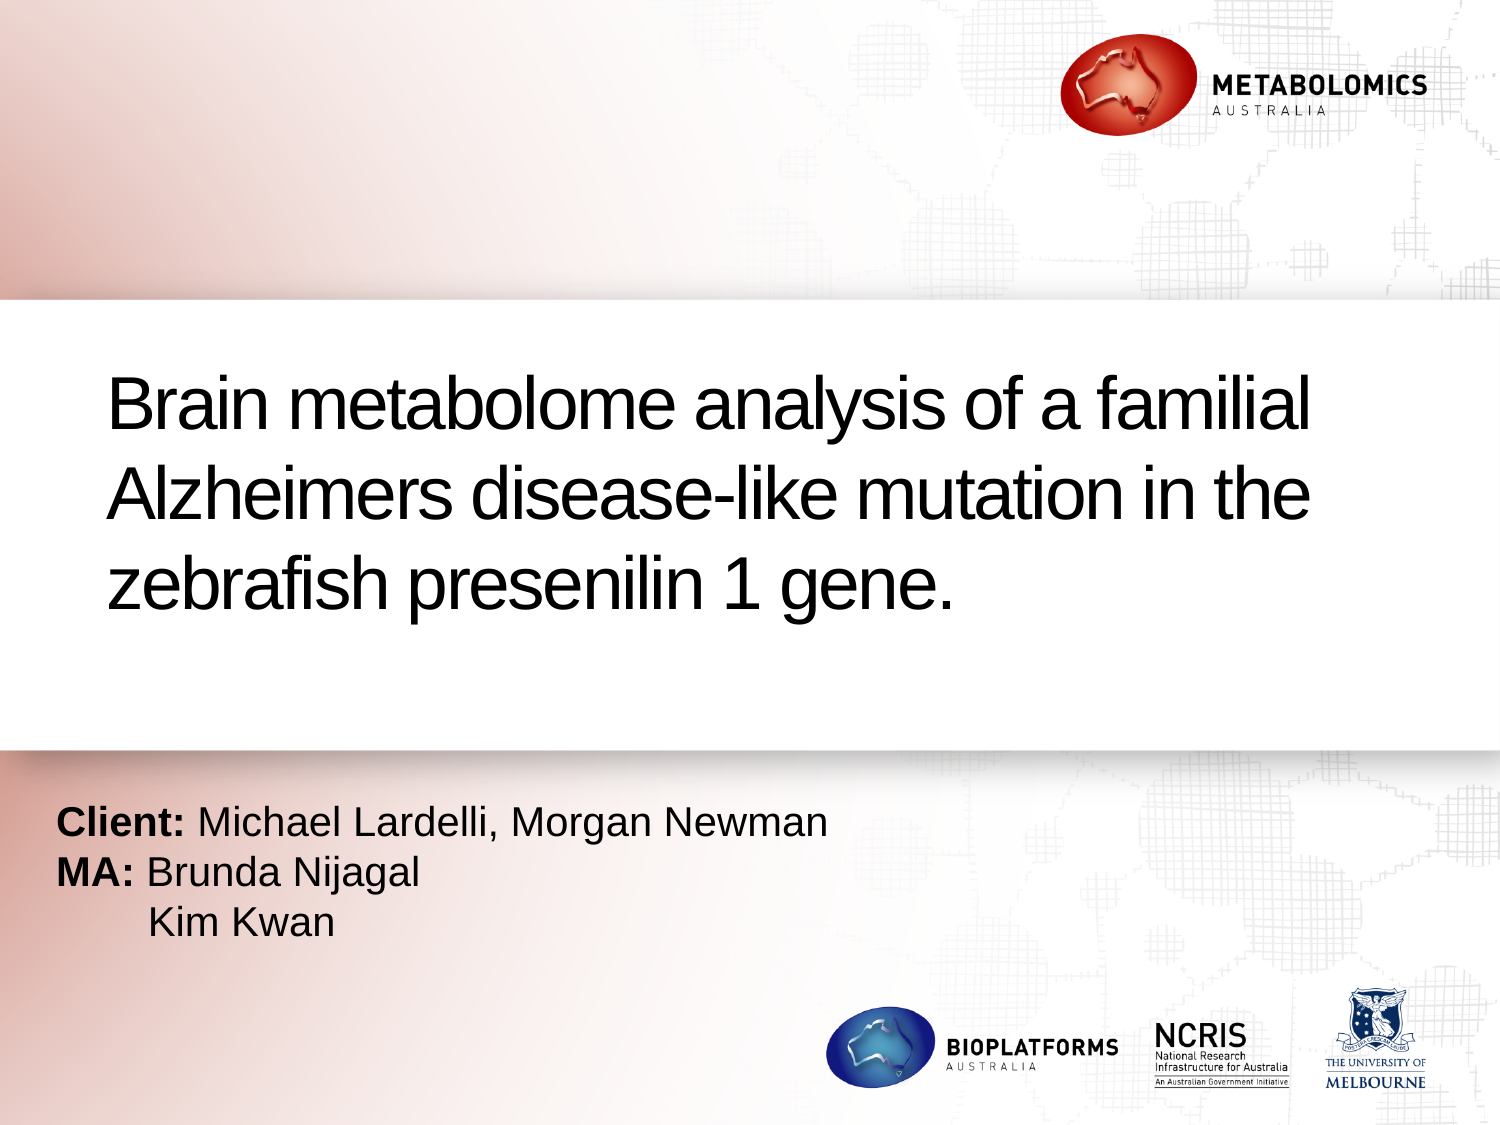

# Brain metabolome analysis of a familial Alzheimers disease-like mutation in the zebrafish presenilin 1 gene.
Client: Michael Lardelli, Morgan Newman
MA: Brunda Nijagal
        Kim Kwan